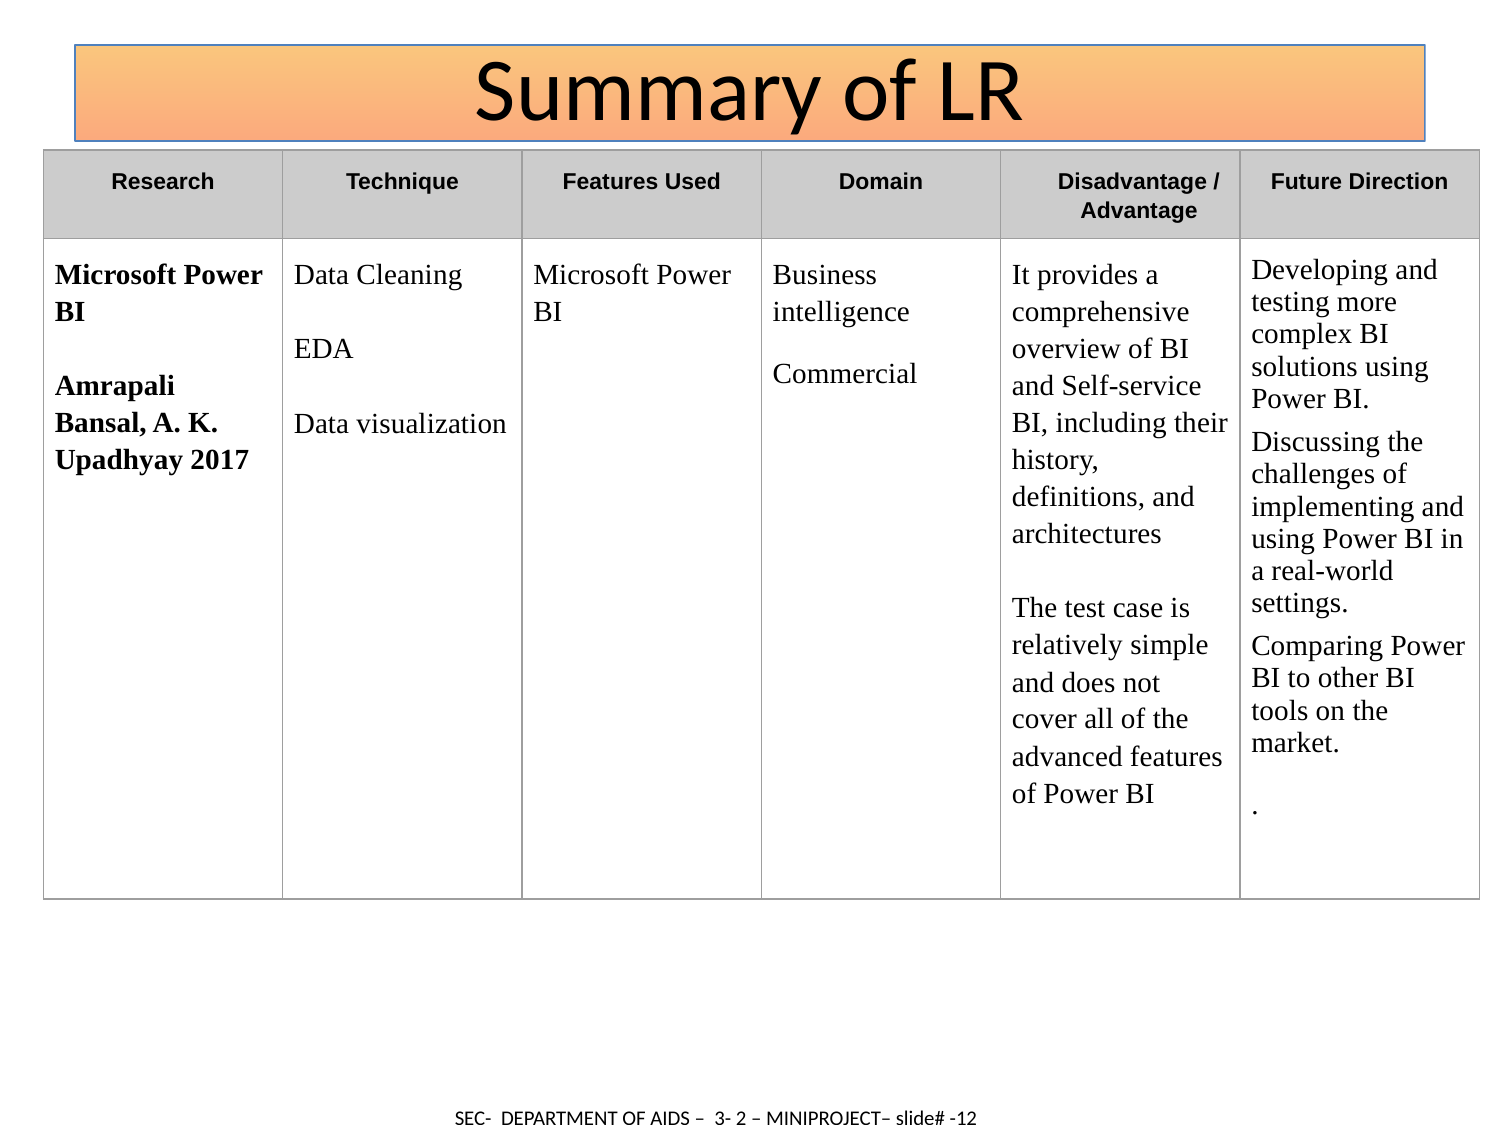

Summary of LR
| Research | Technique | Features Used | Domain | Disadvantage / Advantage | Future Direction |
| --- | --- | --- | --- | --- | --- |
| Microsoft Power BI Amrapali Bansal, A. K. Upadhyay 2017 | Data Cleaning EDA Data visualization | Microsoft Power BI | Business intelligence Commercial | It provides a comprehensive overview of BI and Self-service BI, including their history, definitions, and architectures The test case is relatively simple and does not cover all of the advanced features of Power BI | Developing and testing more complex BI solutions using Power BI. Discussing the challenges of implementing and using Power BI in a real-world settings. Comparing Power BI to other BI tools on the market. . |